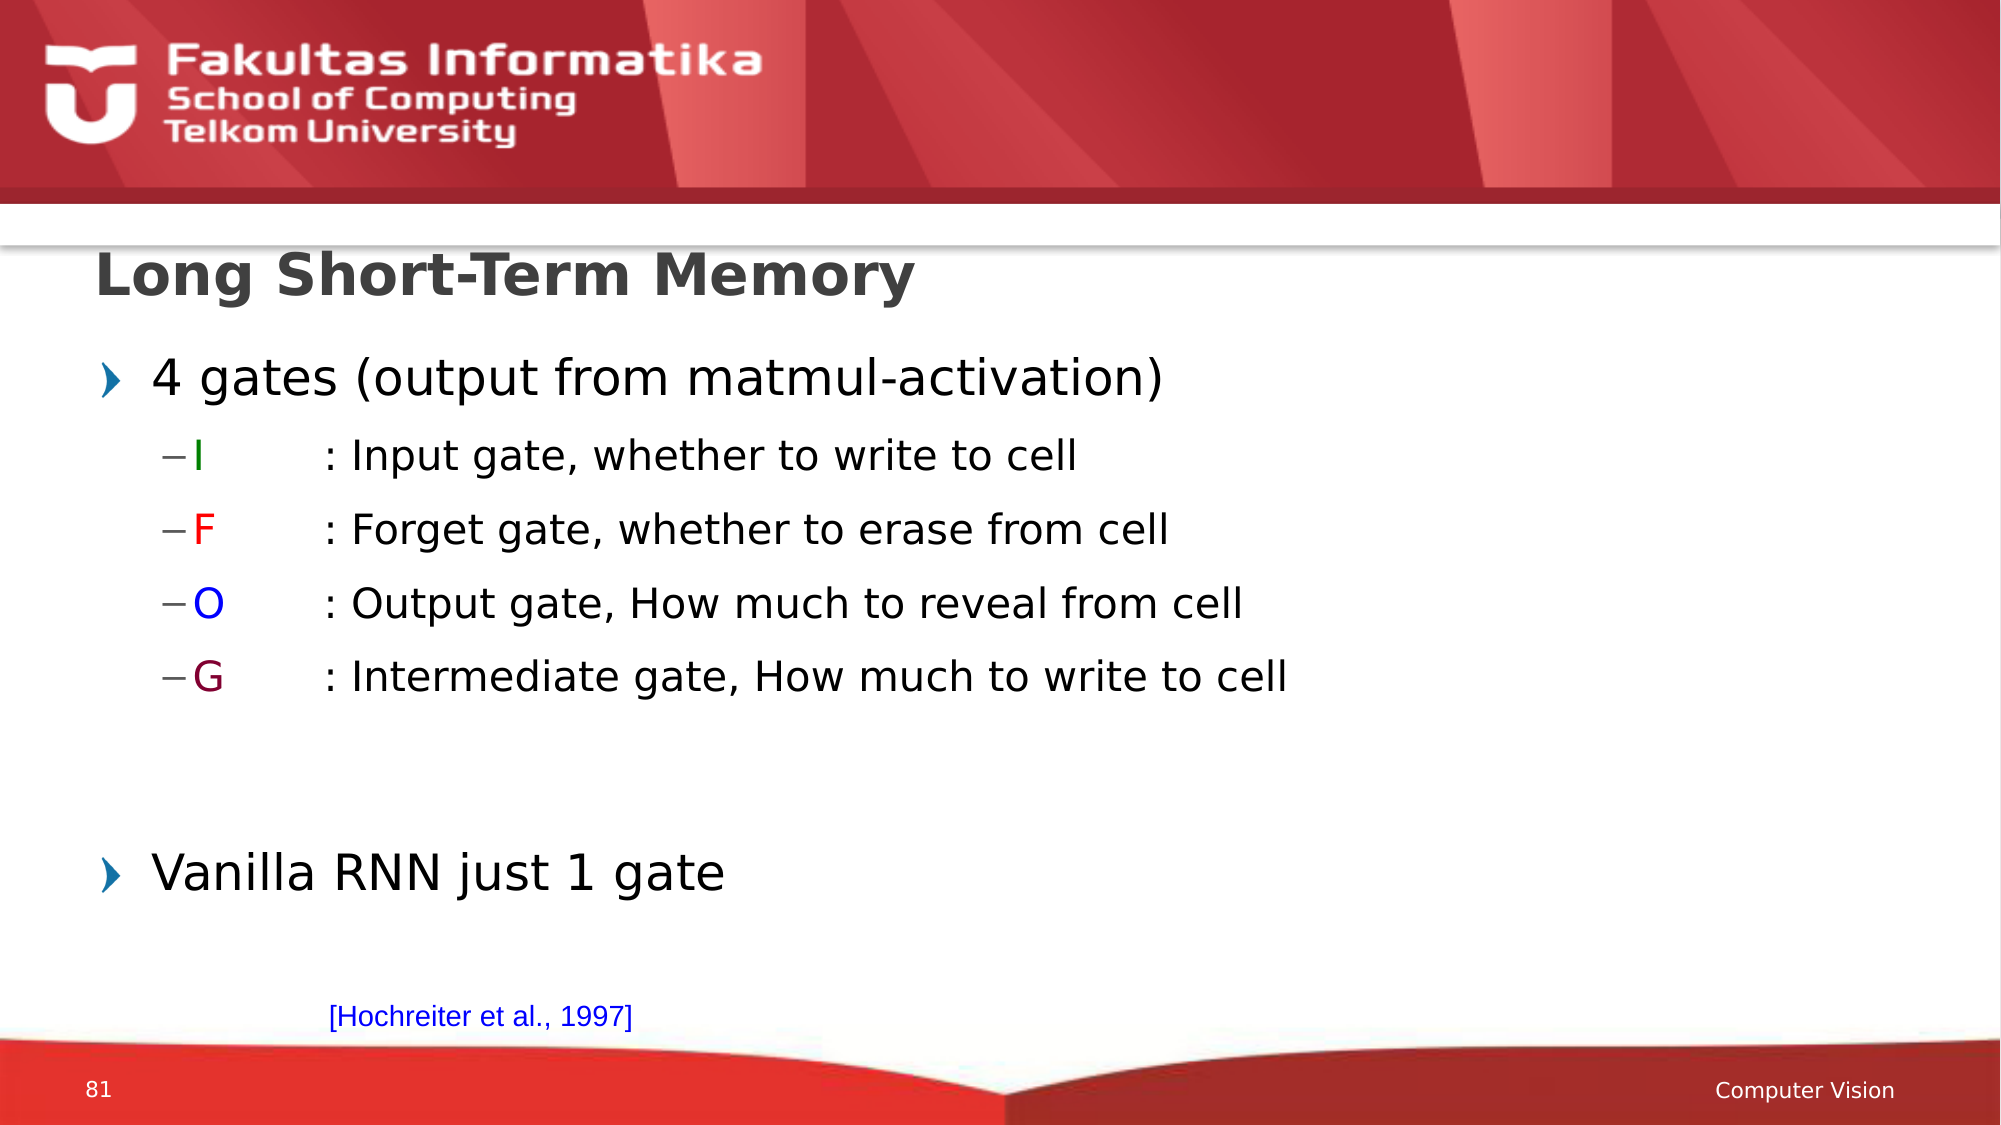

# Long Short-Term Memory
4 gates (output from matmul-activation)
I	: Input gate, whether to write to cell
F	: Forget gate, whether to erase from cell
O	: Output gate, How much to reveal from cell
G	: Intermediate gate, How much to write to cell

Vanilla RNN just 1 gate
[Hochreiter et al., 1997]
Computer Vision
81